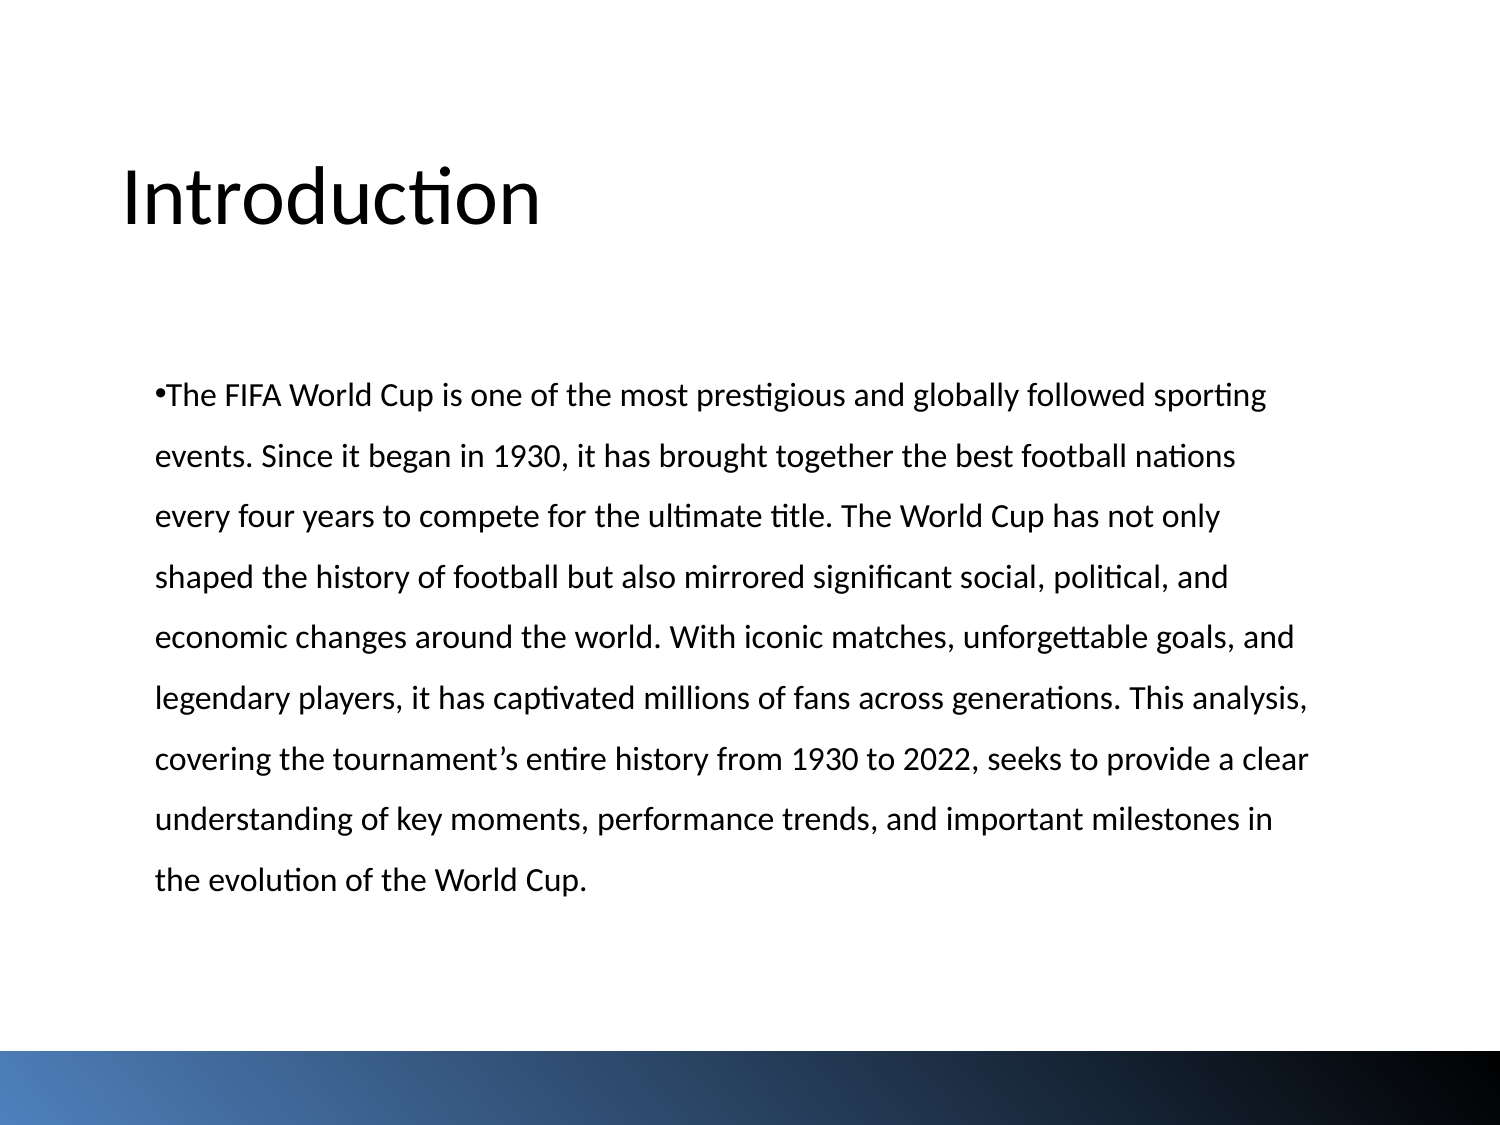

# Introduction
The FIFA World Cup is one of the most prestigious and globally followed sporting events. Since it began in 1930, it has brought together the best football nations every four years to compete for the ultimate title. The World Cup has not only shaped the history of football but also mirrored significant social, political, and economic changes around the world. With iconic matches, unforgettable goals, and legendary players, it has captivated millions of fans across generations. This analysis, covering the tournament’s entire history from 1930 to 2022, seeks to provide a clear understanding of key moments, performance trends, and important milestones in the evolution of the World Cup.